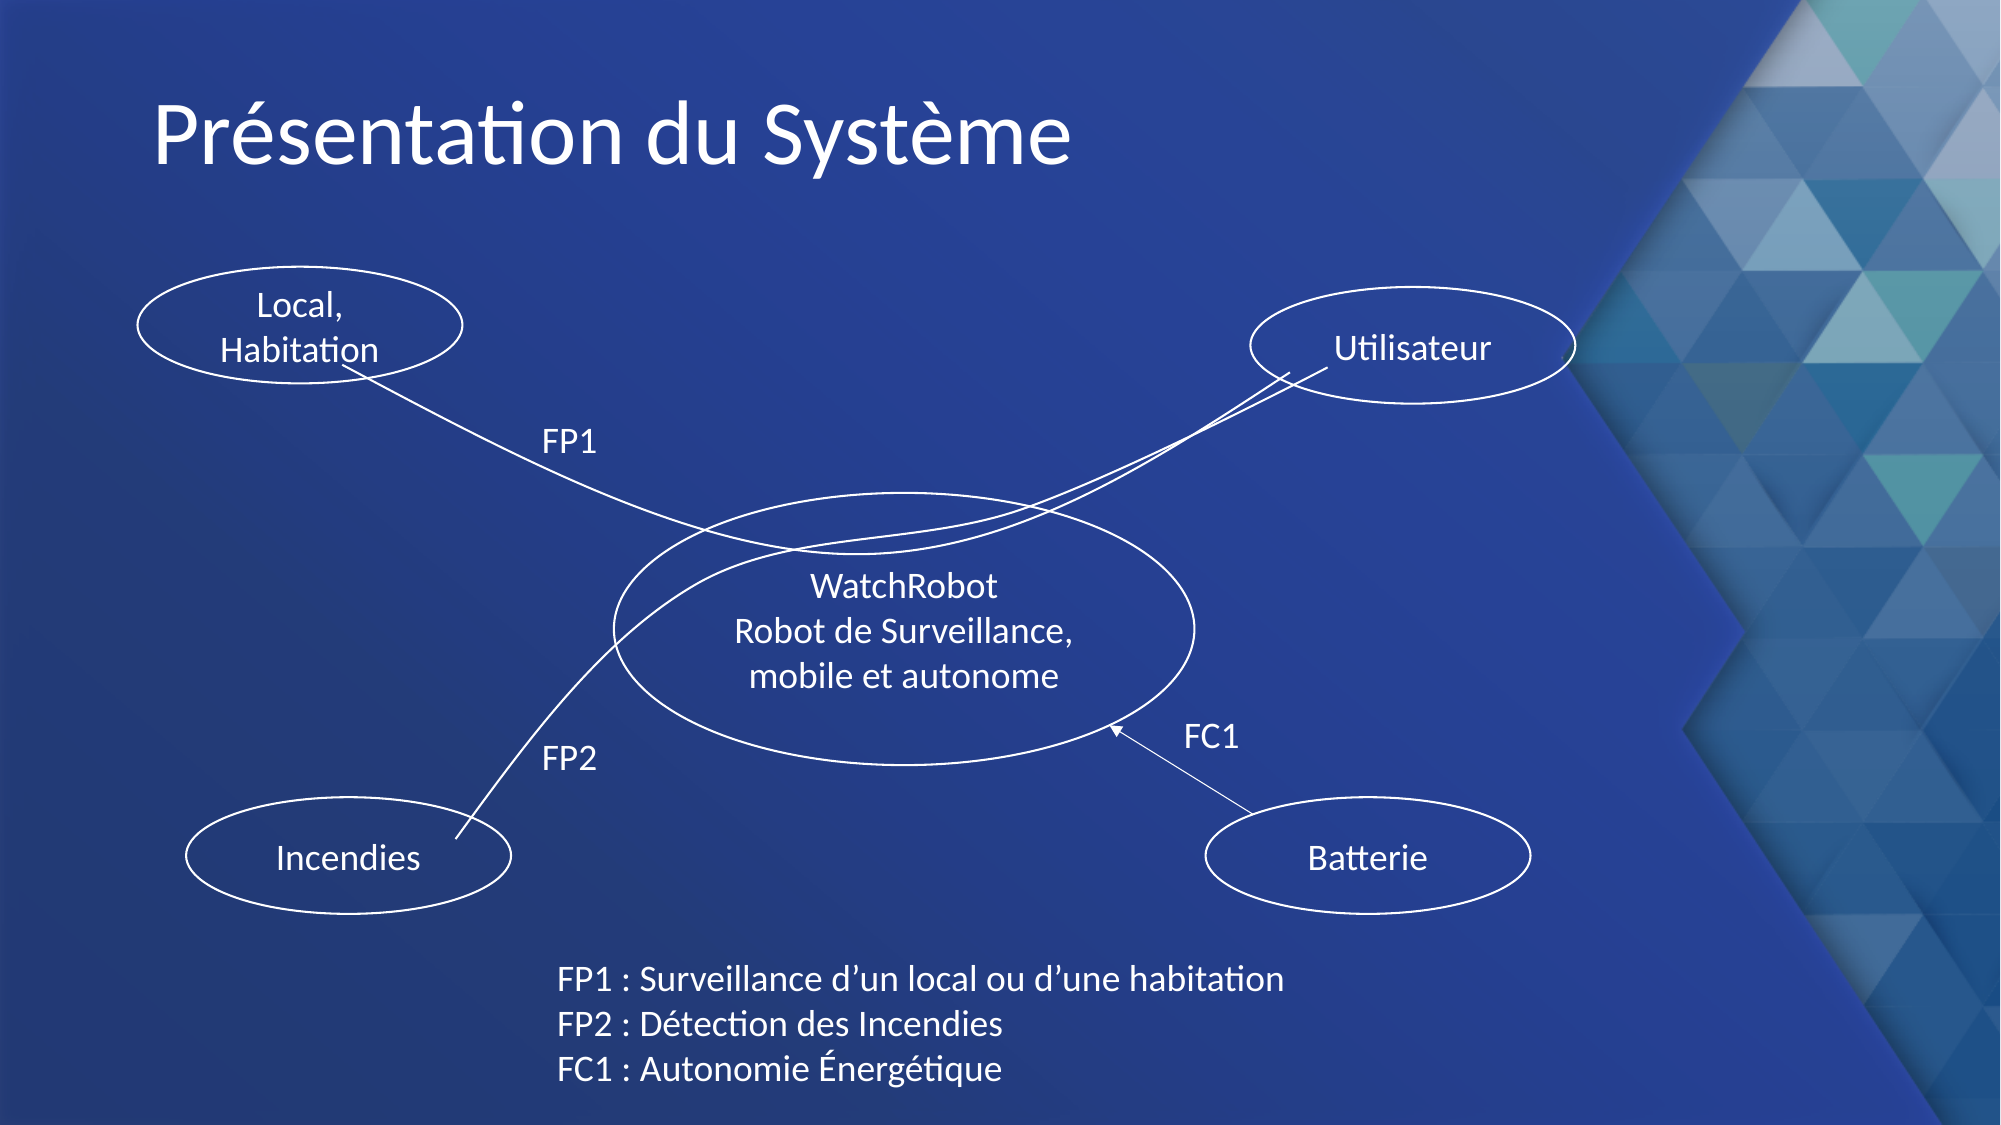

# Présentation du Système
Local, Habitation
Utilisateur

Communication numérique
Caméra
Micro
FP1
WatchRobot
Robot de Surveillance, mobile et autonome
FC1
FP2
Incendies
Batterie
FP1 : Surveillance d’un local ou d’une habitation
FP2 : Détection des Incendies
FC1 : Autonomie Énergétique